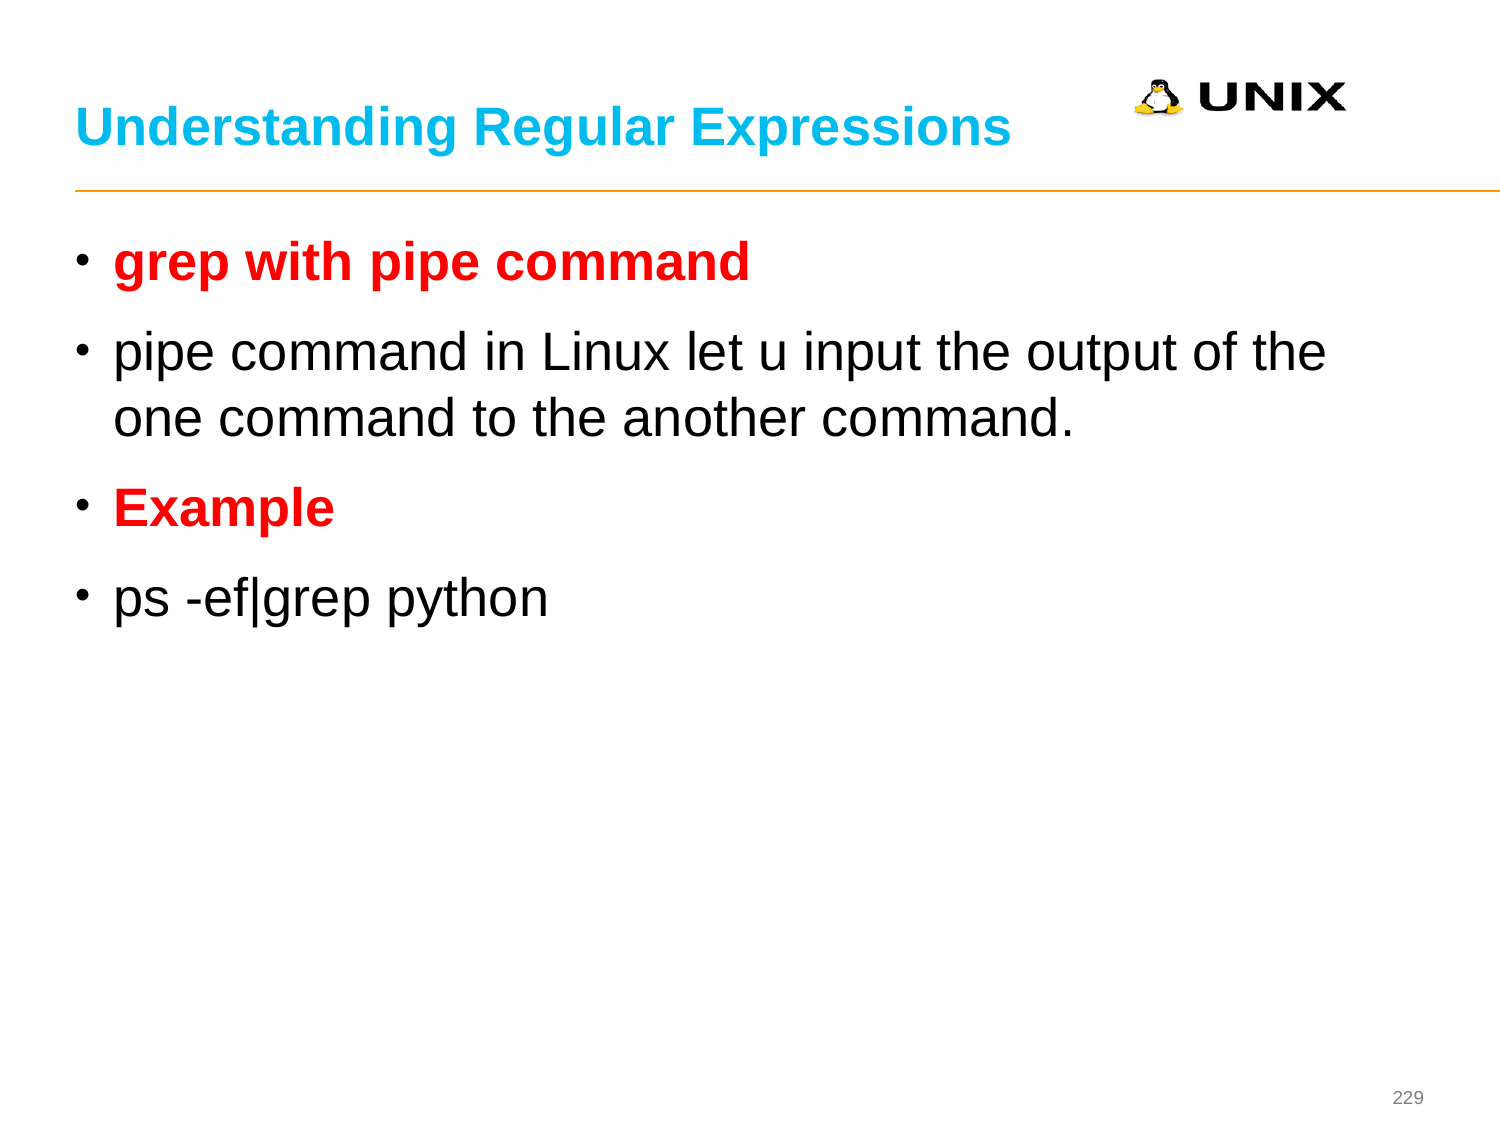

# Understanding Regular Expressions
grep with pipe command
pipe command in Linux let u input the output of the one command to the another command.
Example
ps -ef|grep python